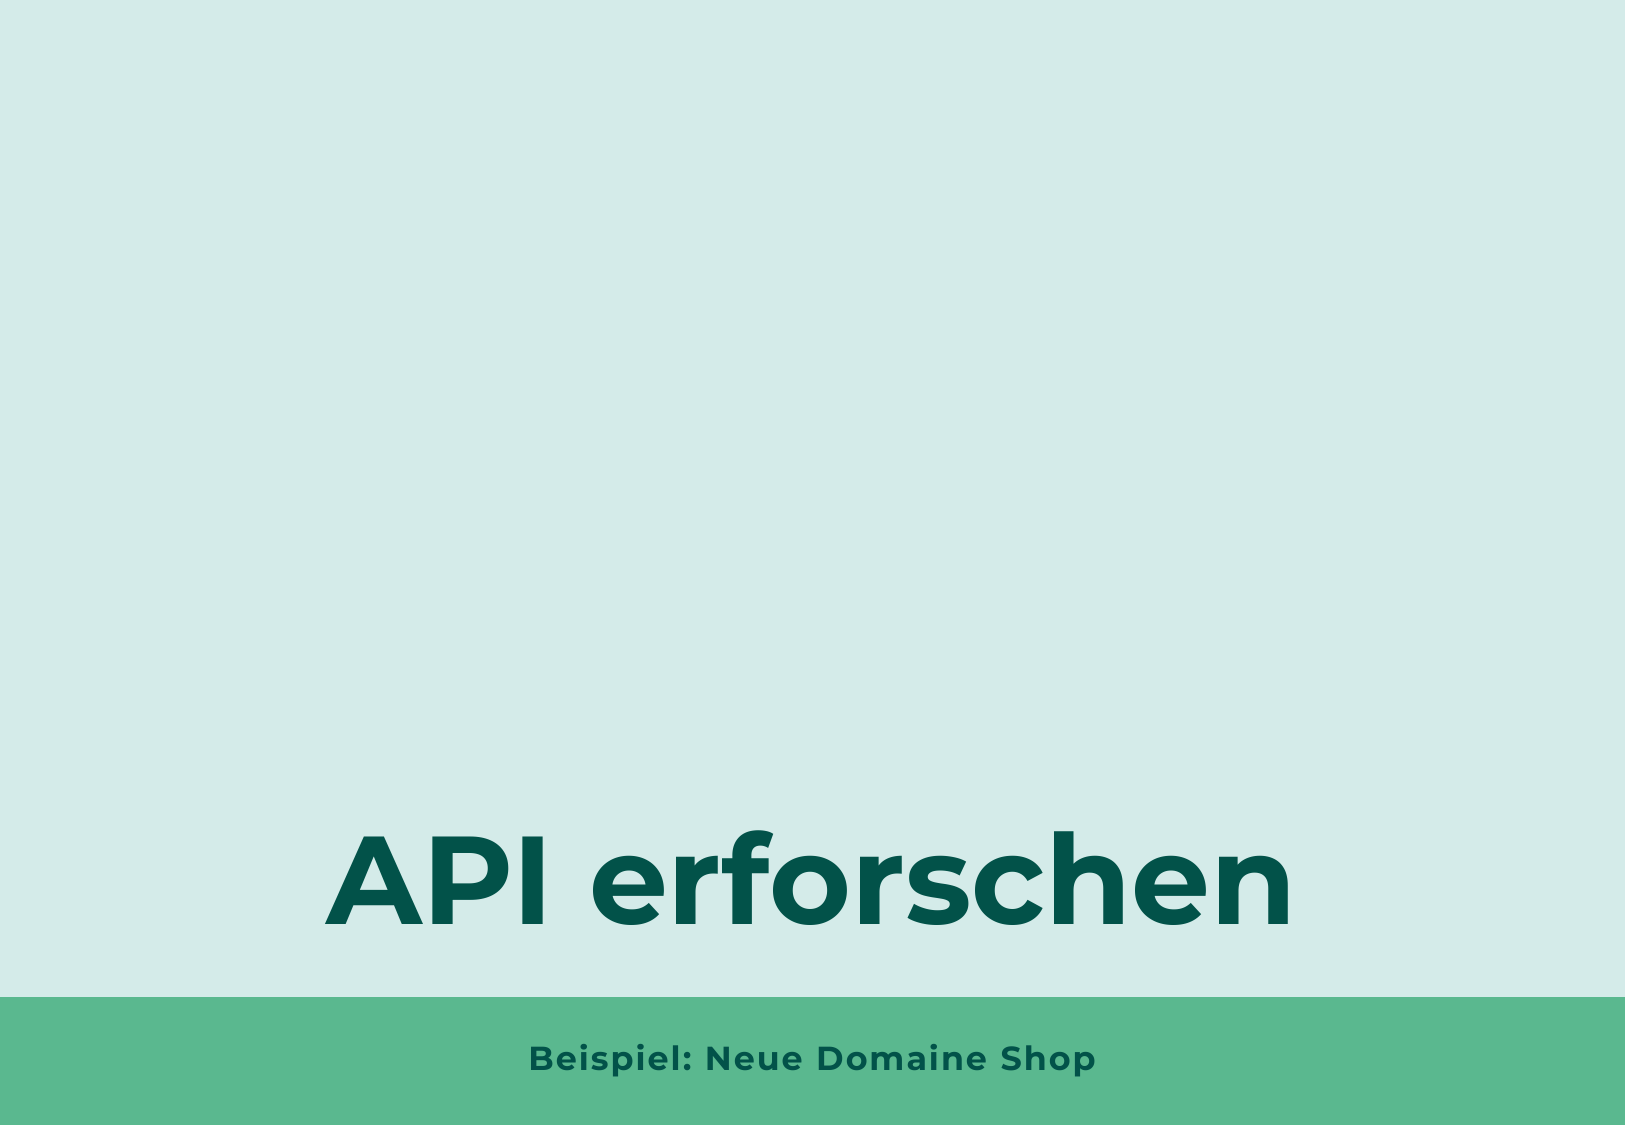

API erforschen
# Beispiel: Neue Domaine Shop